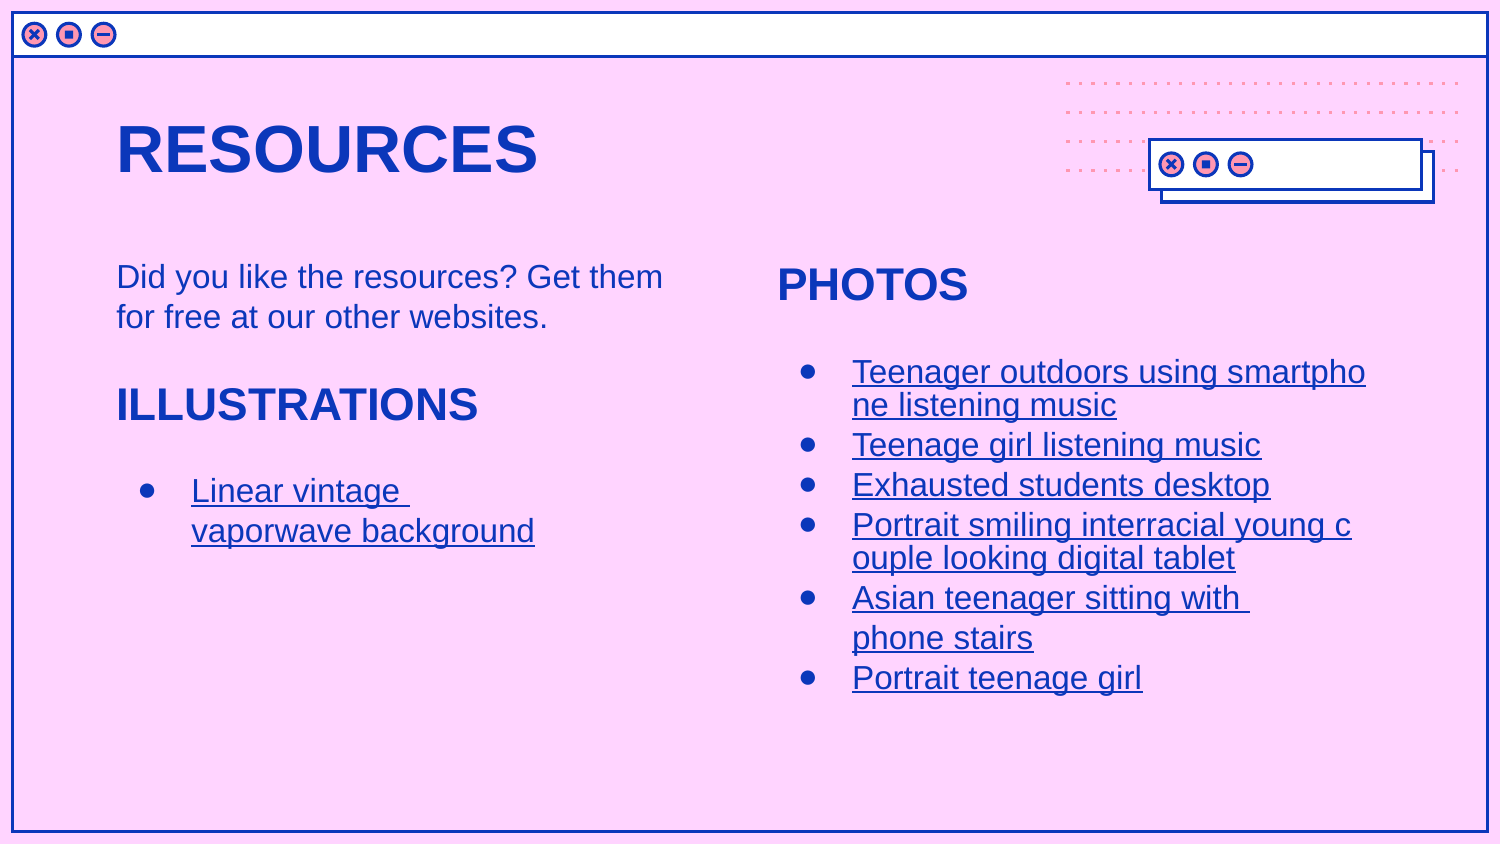

# RESOURCES

Did you like the resources? Get them for free at our other websites.

ILLUSTRATIONS

Linear vintage
vaporwave background
PHOTOS

Teenager outdoors using smartphone listening music
Teenage girl listening music
Exhausted students desktop
Portrait smiling interracial young couple looking digital tablet
Asian teenager sitting with
phone stairs
Portrait teenage girl